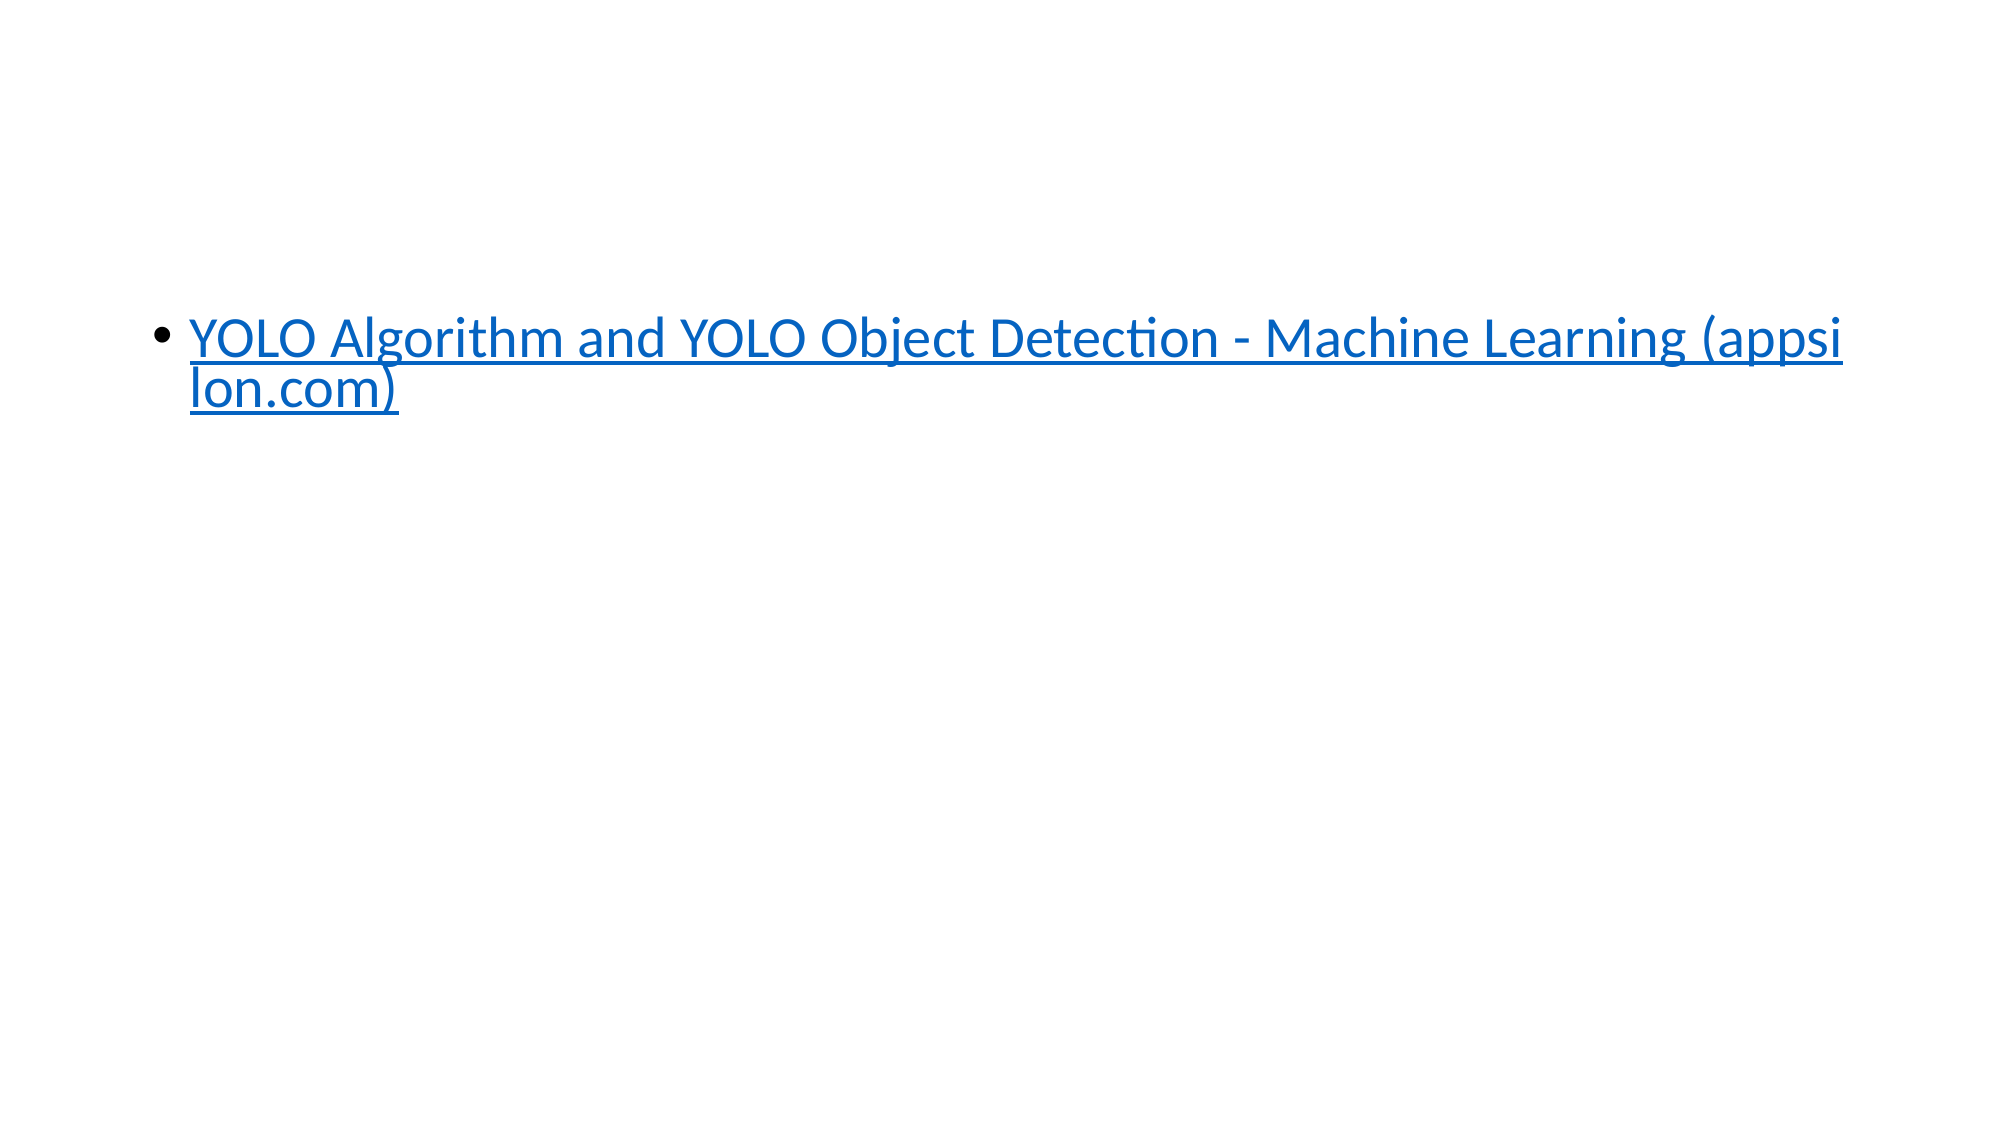

#
YOLO Algorithm and YOLO Object Detection - Machine Learning (appsilon.com)